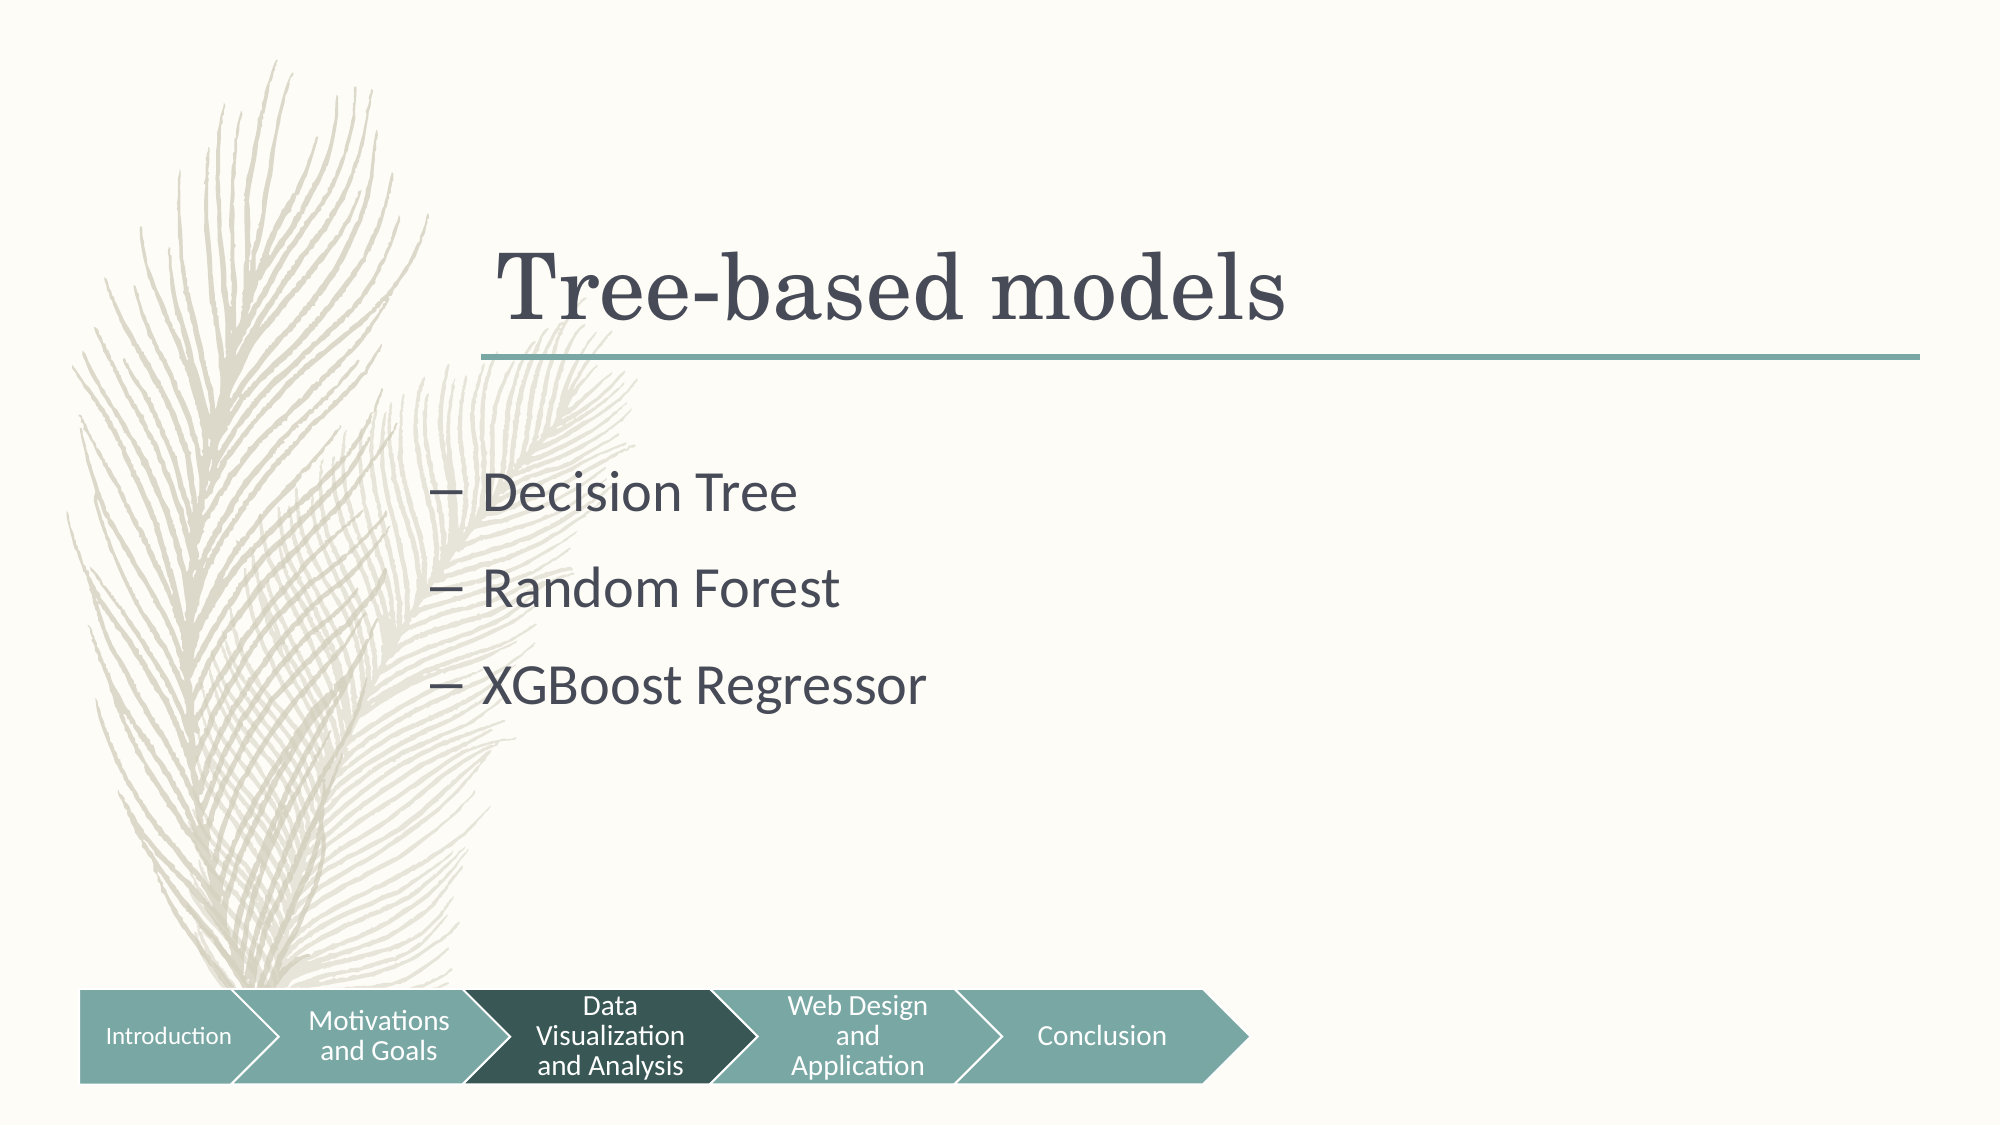

# Tree-based models
Decision Tree
Random Forest
XGBoost Regressor
Introduction
Web Design and Application
Conclusion
Motivations and Goals
Data Visualization and Analysis